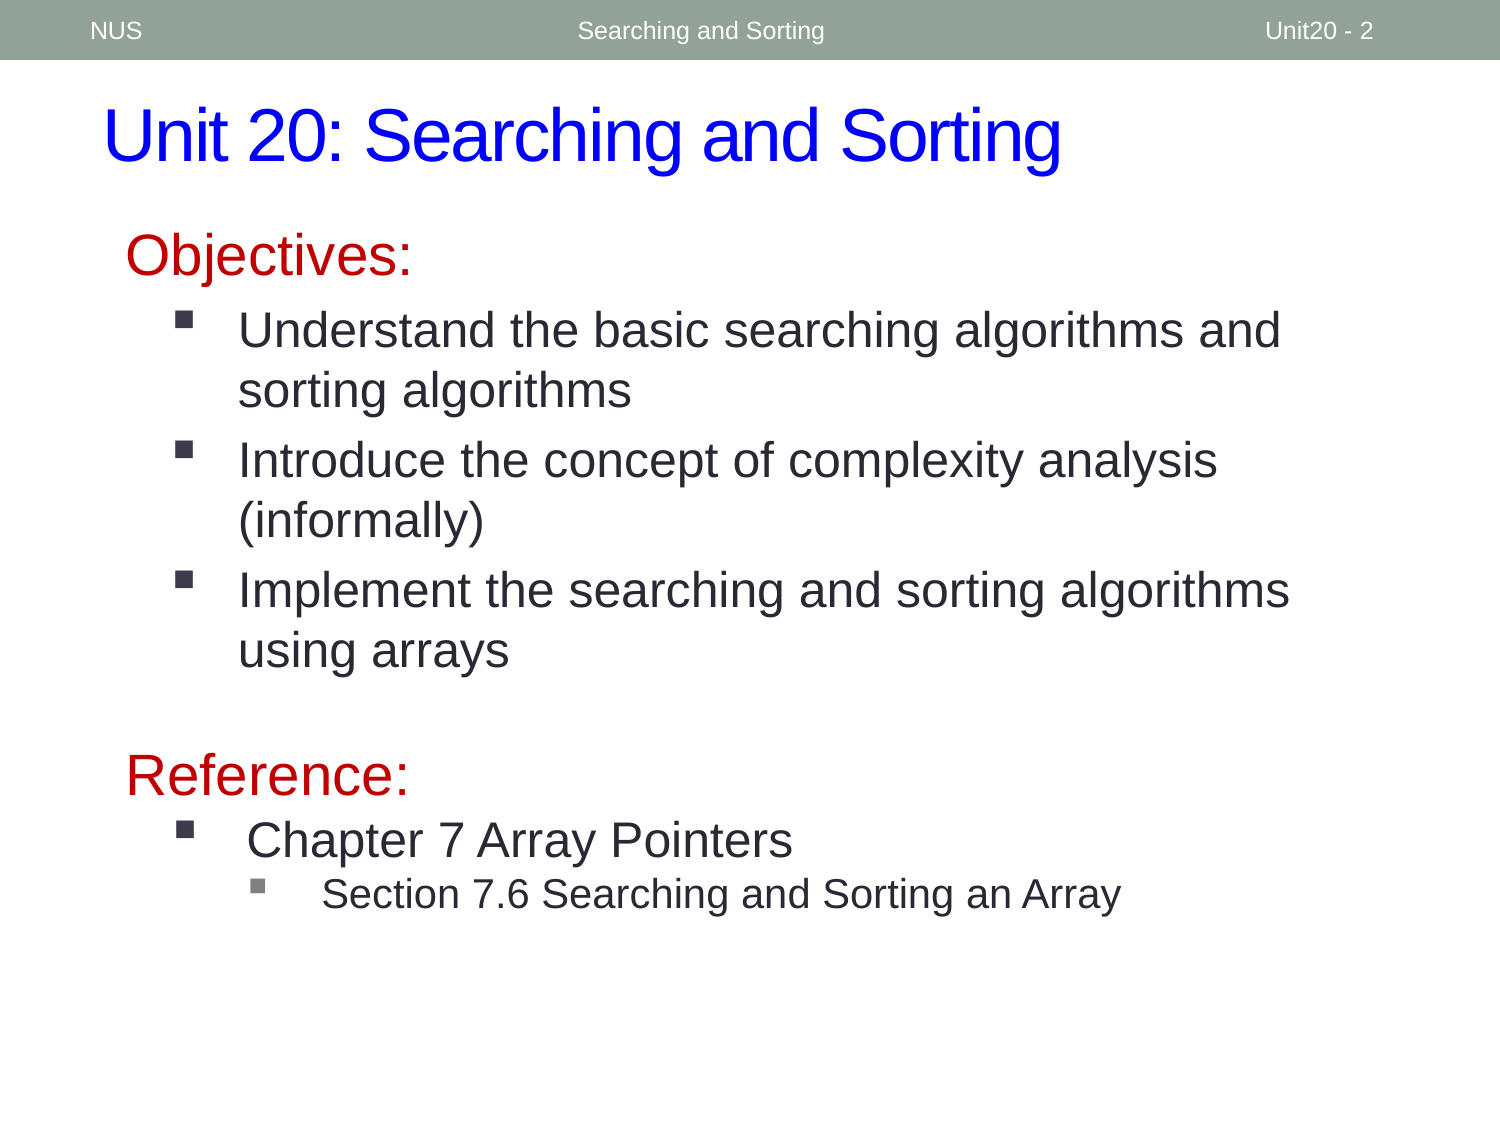

NUS
Searching and Sorting
Unit20 - 2
# Unit 20: Searching and Sorting
Objectives:
Understand the basic searching algorithms and sorting algorithms
Introduce the concept of complexity analysis (informally)
Implement the searching and sorting algorithms using arrays
Reference:
Chapter 7 Array Pointers
Section 7.6 Searching and Sorting an Array